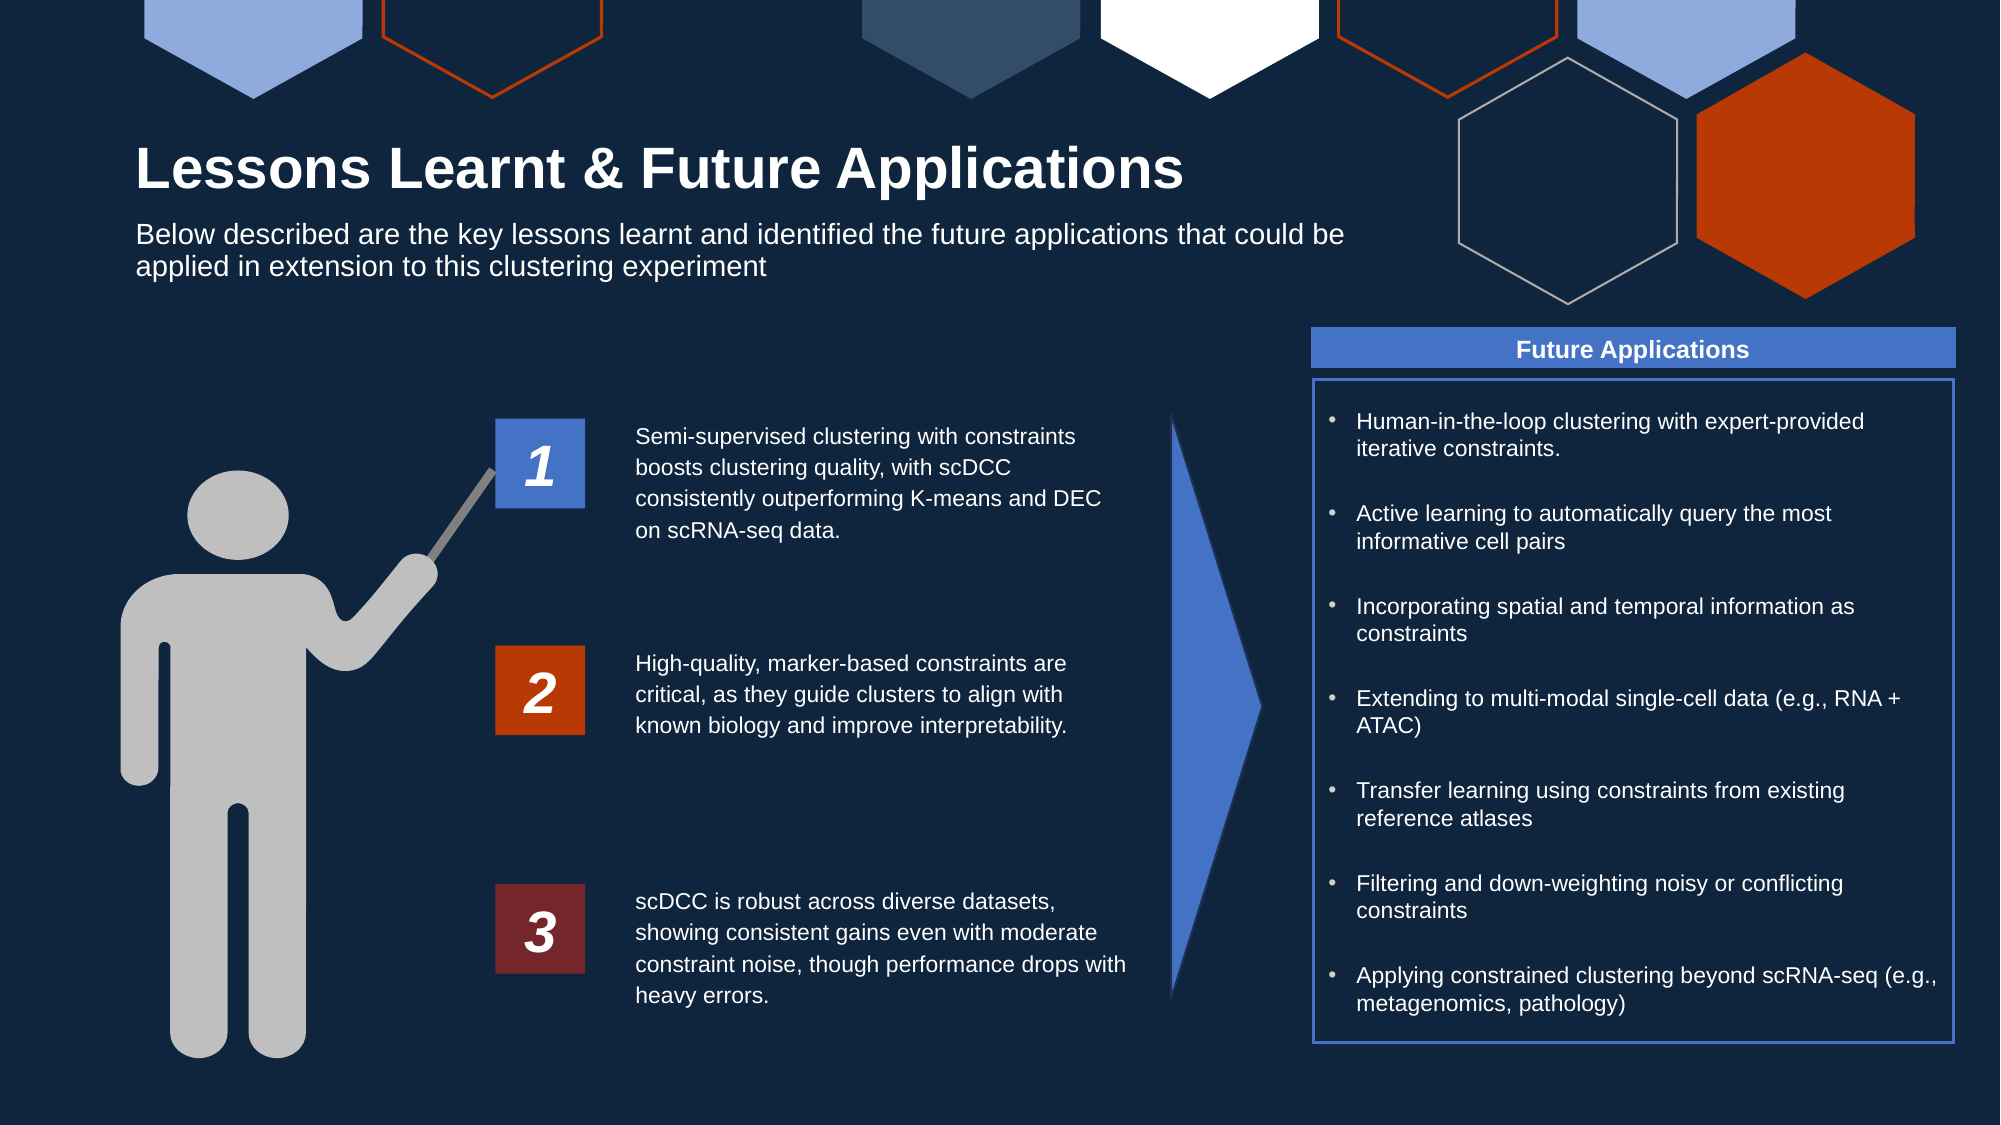

# Lessons Learnt & Future Applications
Below described are the key lessons learnt and identified the future applications that could be applied in extension to this clustering experiment
Future Applications
Human-in-the-loop clustering with expert-provided iterative constraints.
Active learning to automatically query the most informative cell pairs
Incorporating spatial and temporal information as constraints
Extending to multi-modal single-cell data (e.g., RNA + ATAC)
Transfer learning using constraints from existing reference atlases
Filtering and down-weighting noisy or conflicting constraints
Applying constrained clustering beyond scRNA-seq (e.g., metagenomics, pathology)
Semi-supervised clustering with constraints boosts clustering quality, with scDCC consistently outperforming K-means and DEC on scRNA-seq data.
1

High-quality, marker-based constraints are critical, as they guide clusters to align with known biology and improve interpretability.
2
YOUR TITLE 02

scDCC is robust across diverse datasets, showing consistent gains even with moderate constraint noise, though performance drops with heavy errors.
3
YOUR TITLE 03